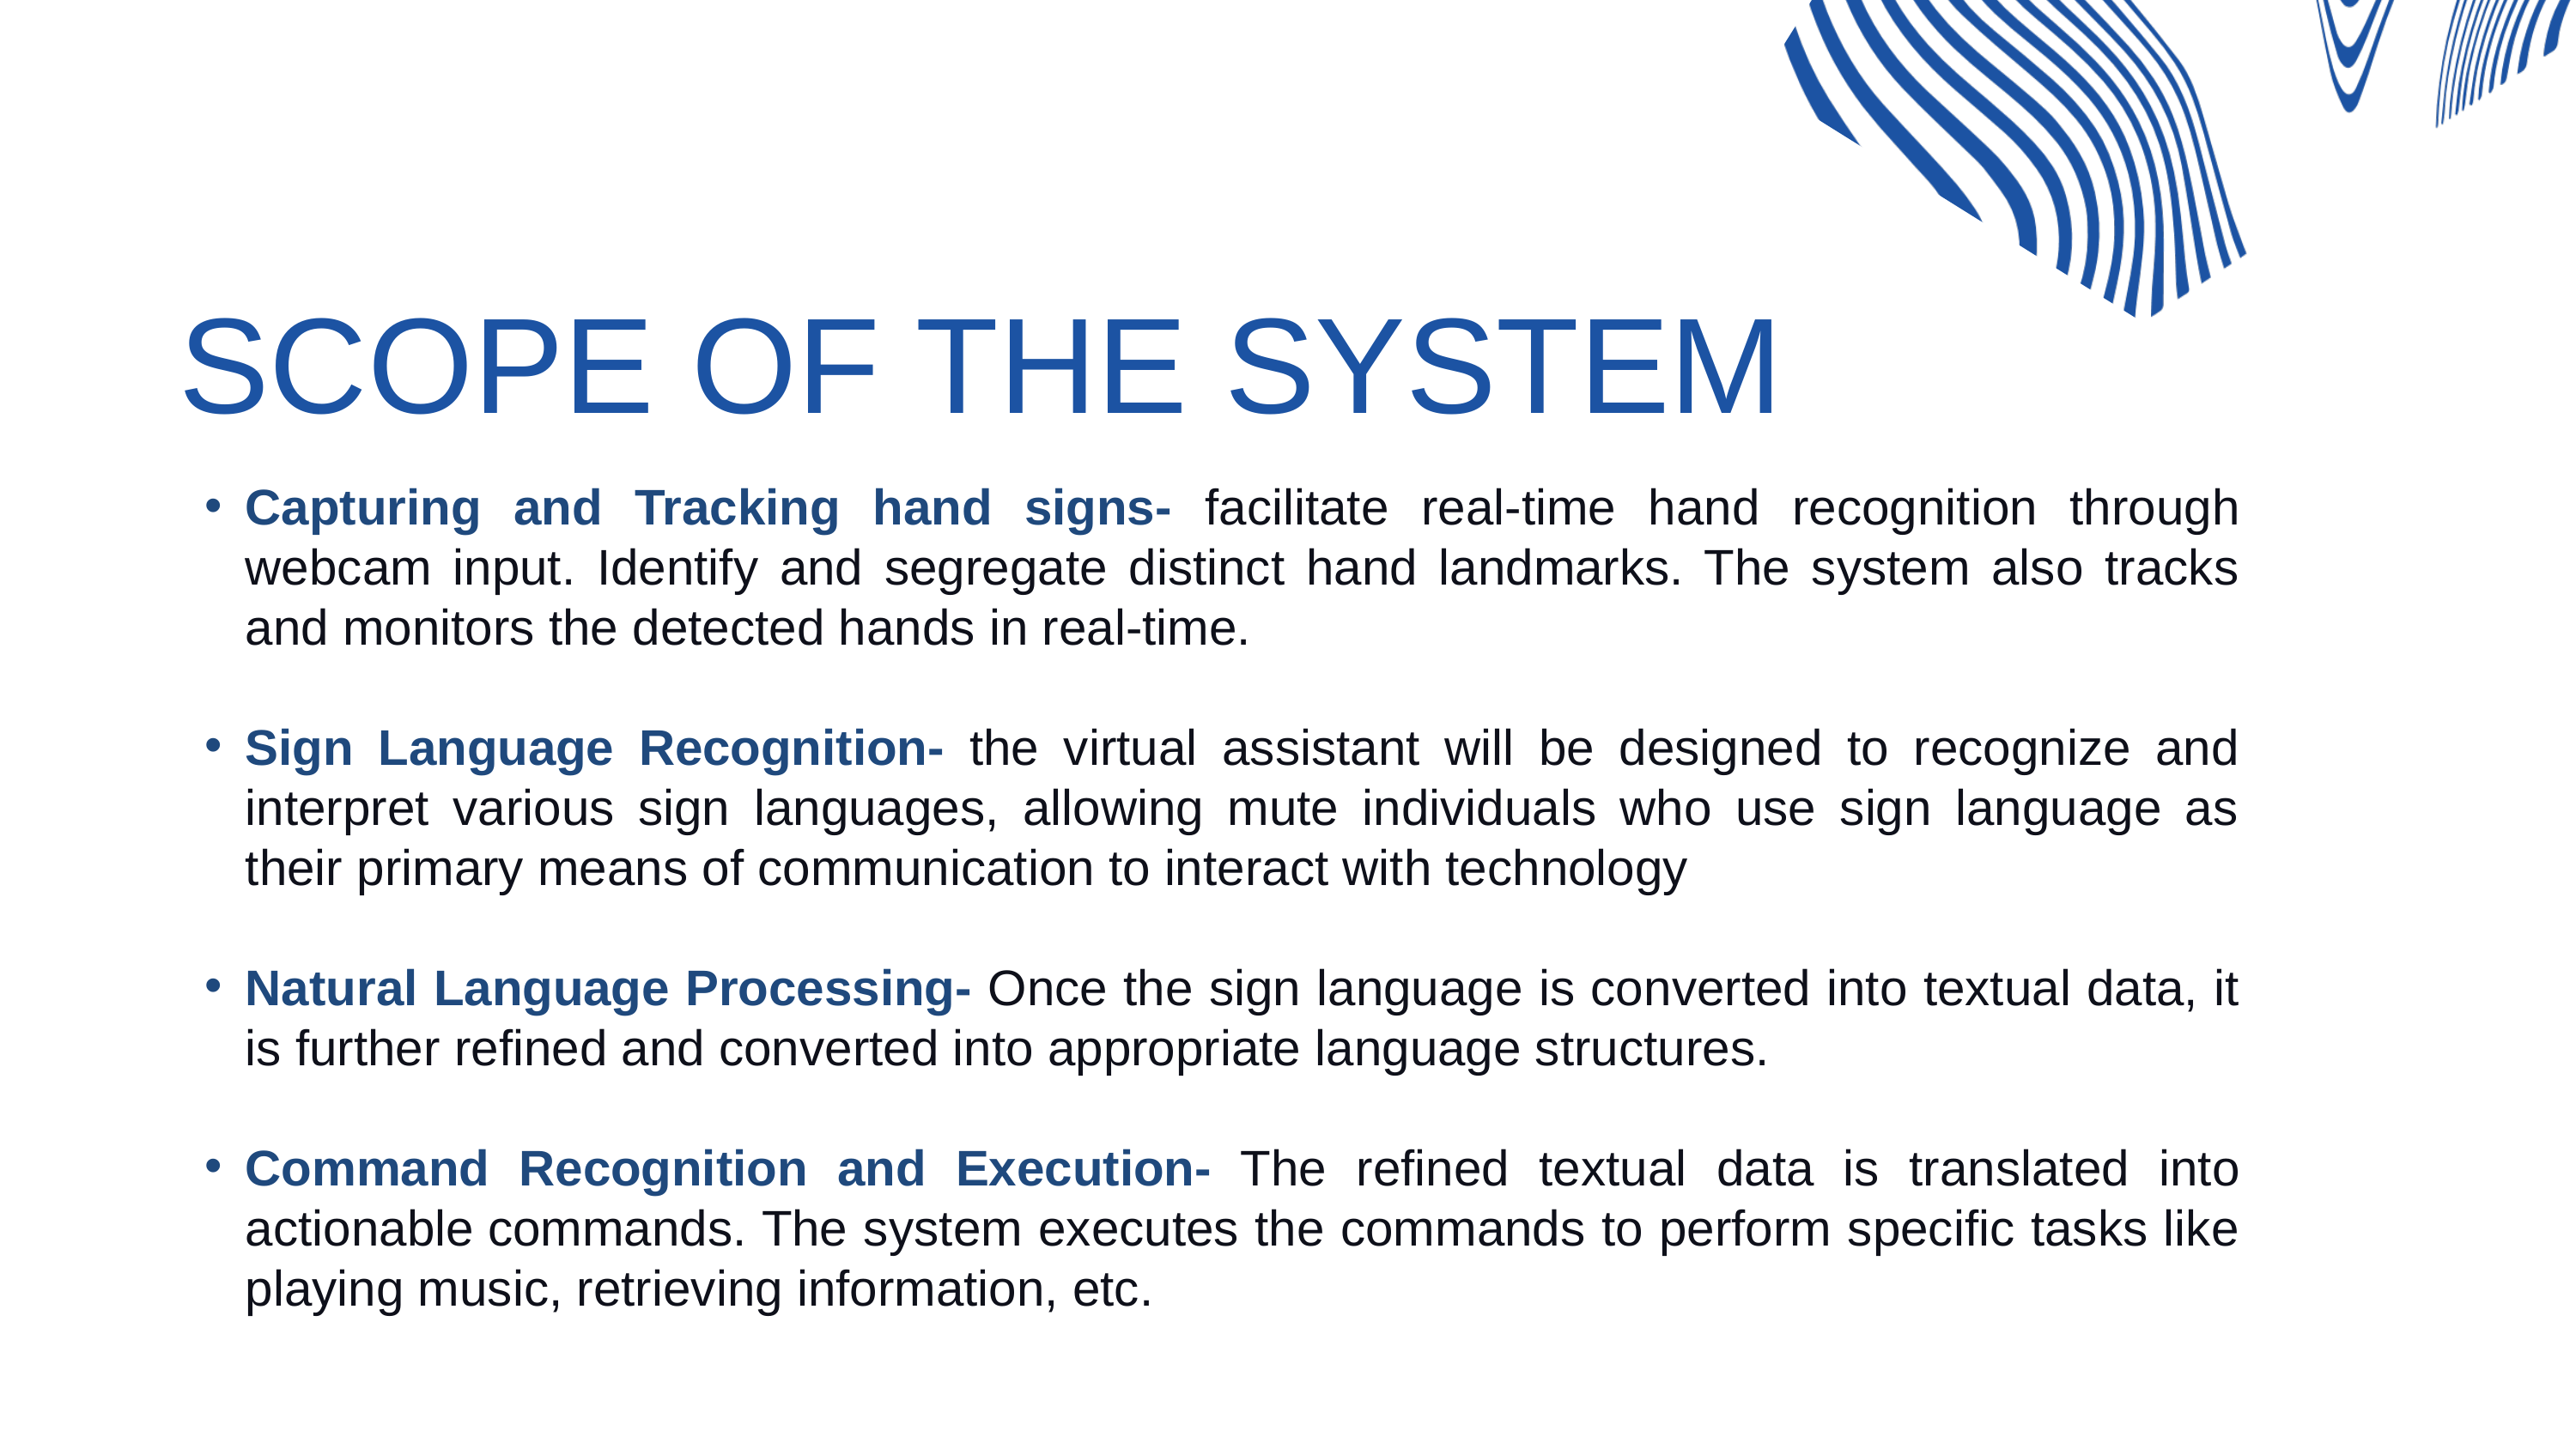

SCOPE OF THE SYSTEM
Capturing and Tracking hand signs- facilitate real-time hand recognition through webcam input. Identify and segregate distinct hand landmarks. The system also tracks and monitors the detected hands in real-time.

Sign Language Recognition- the virtual assistant will be designed to recognize and interpret various sign languages, allowing mute individuals who use sign language as their primary means of communication to interact with technology

Natural Language Processing- Once the sign language is converted into textual data, it is further refined and converted into appropriate language structures.

Command Recognition and Execution- The refined textual data is translated into actionable commands. The system executes the commands to perform specific tasks like playing music, retrieving information, etc.